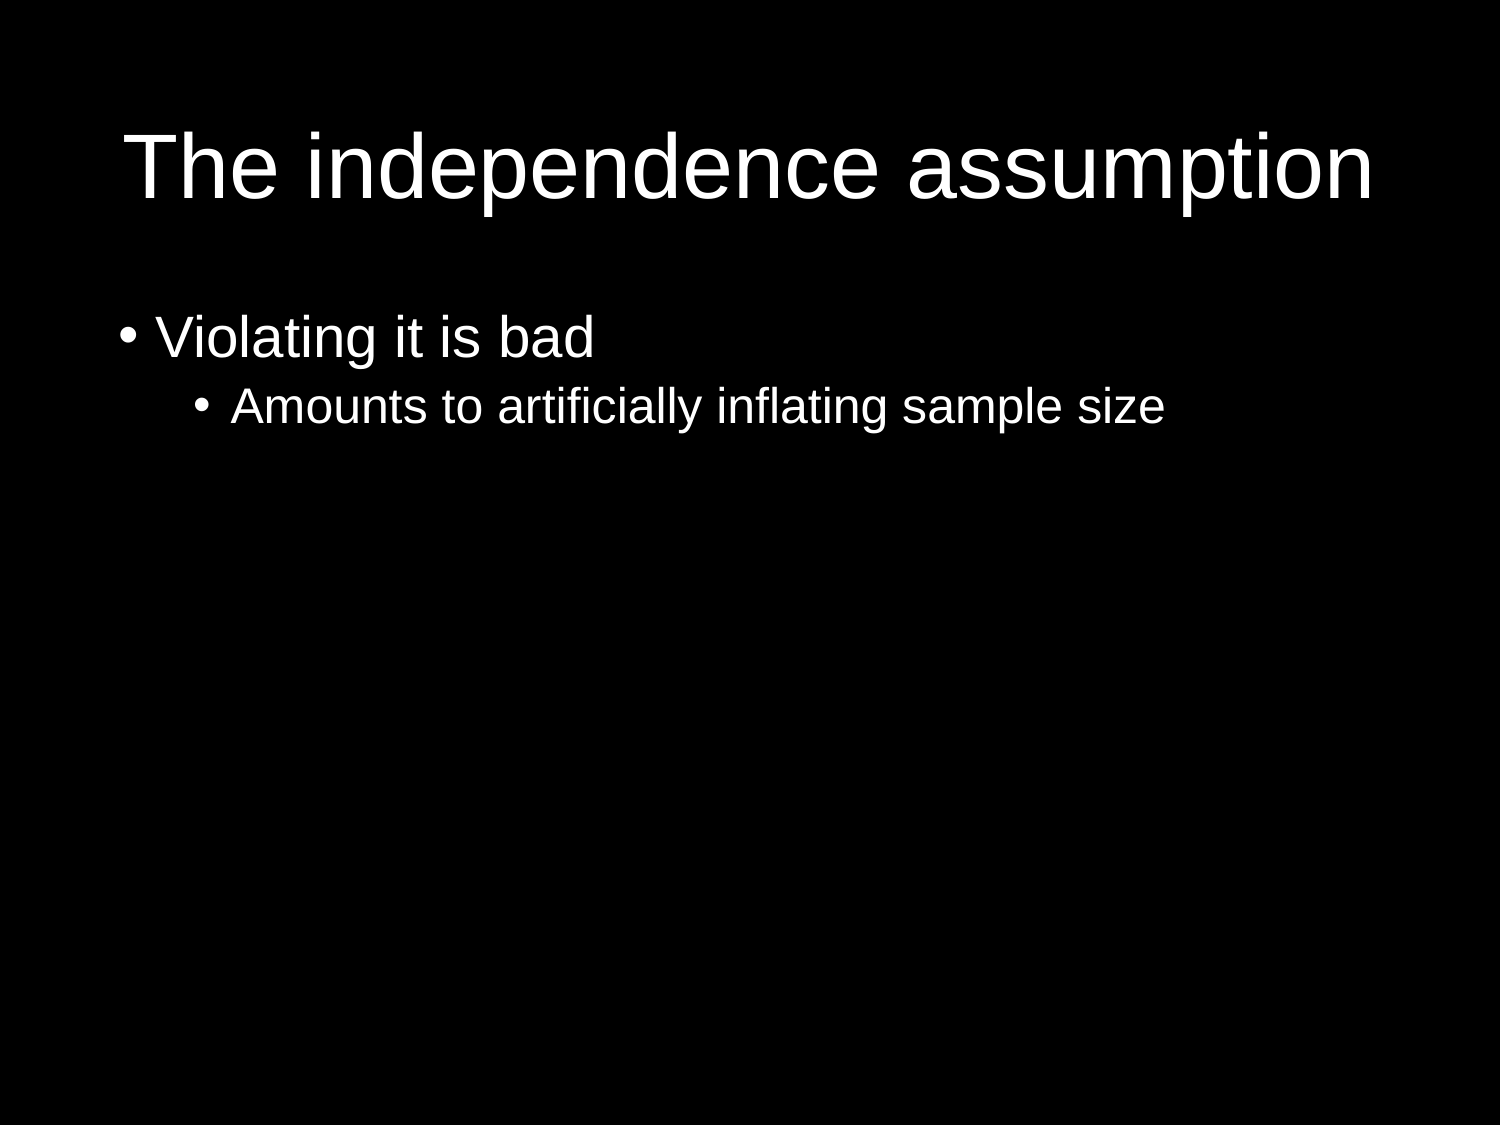

# The independence assumption
Violating it is bad
Amounts to artificially inflating sample size